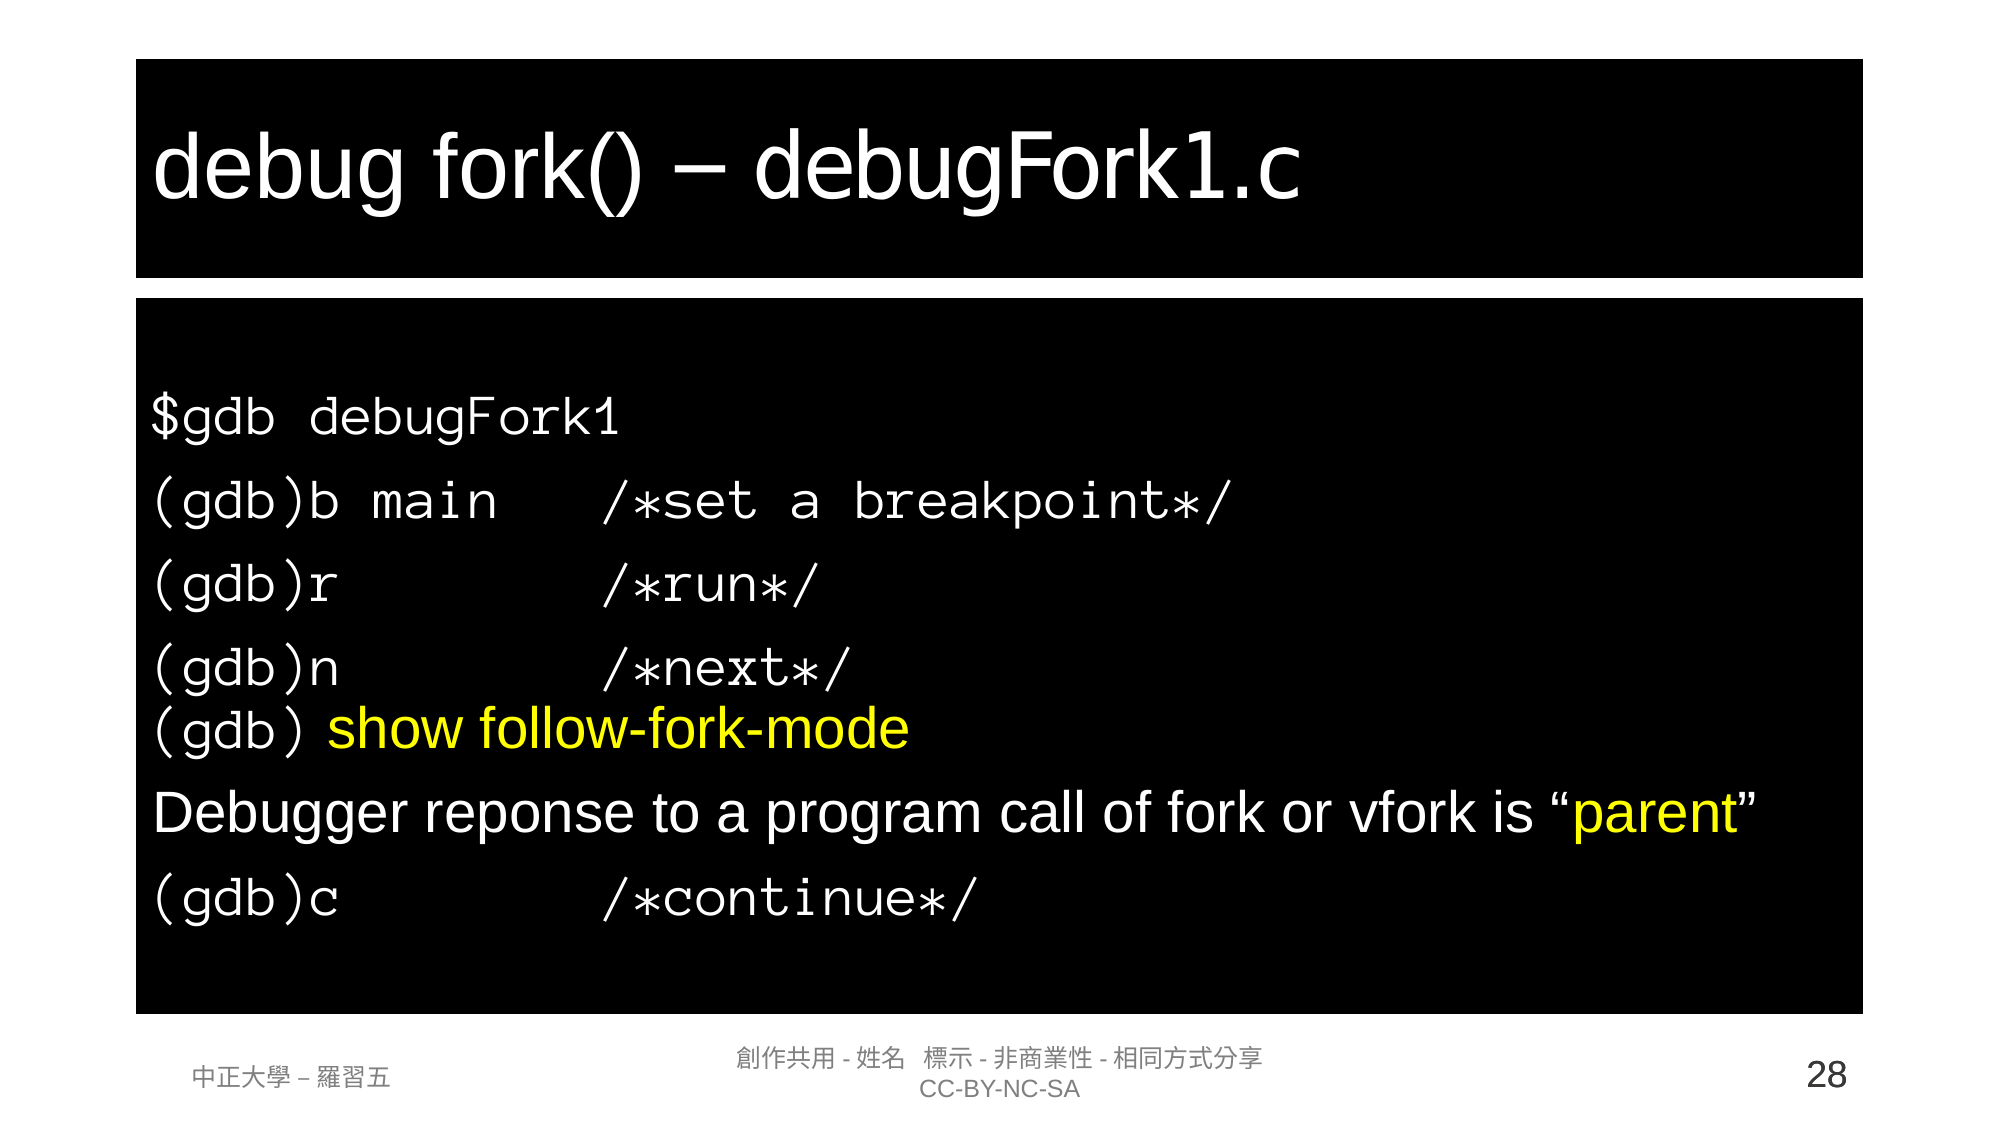

# debug fork() – debugFork1.c
$gdb debugFork1
(gdb)b main 	/*set a breakpoint*/
(gdb)r		/*run*/
(gdb)n		/*next*/
(gdb) show follow-fork-mode
Debugger reponse to a program call of fork or vfork is “parent”
(gdb)c		/*continue*/